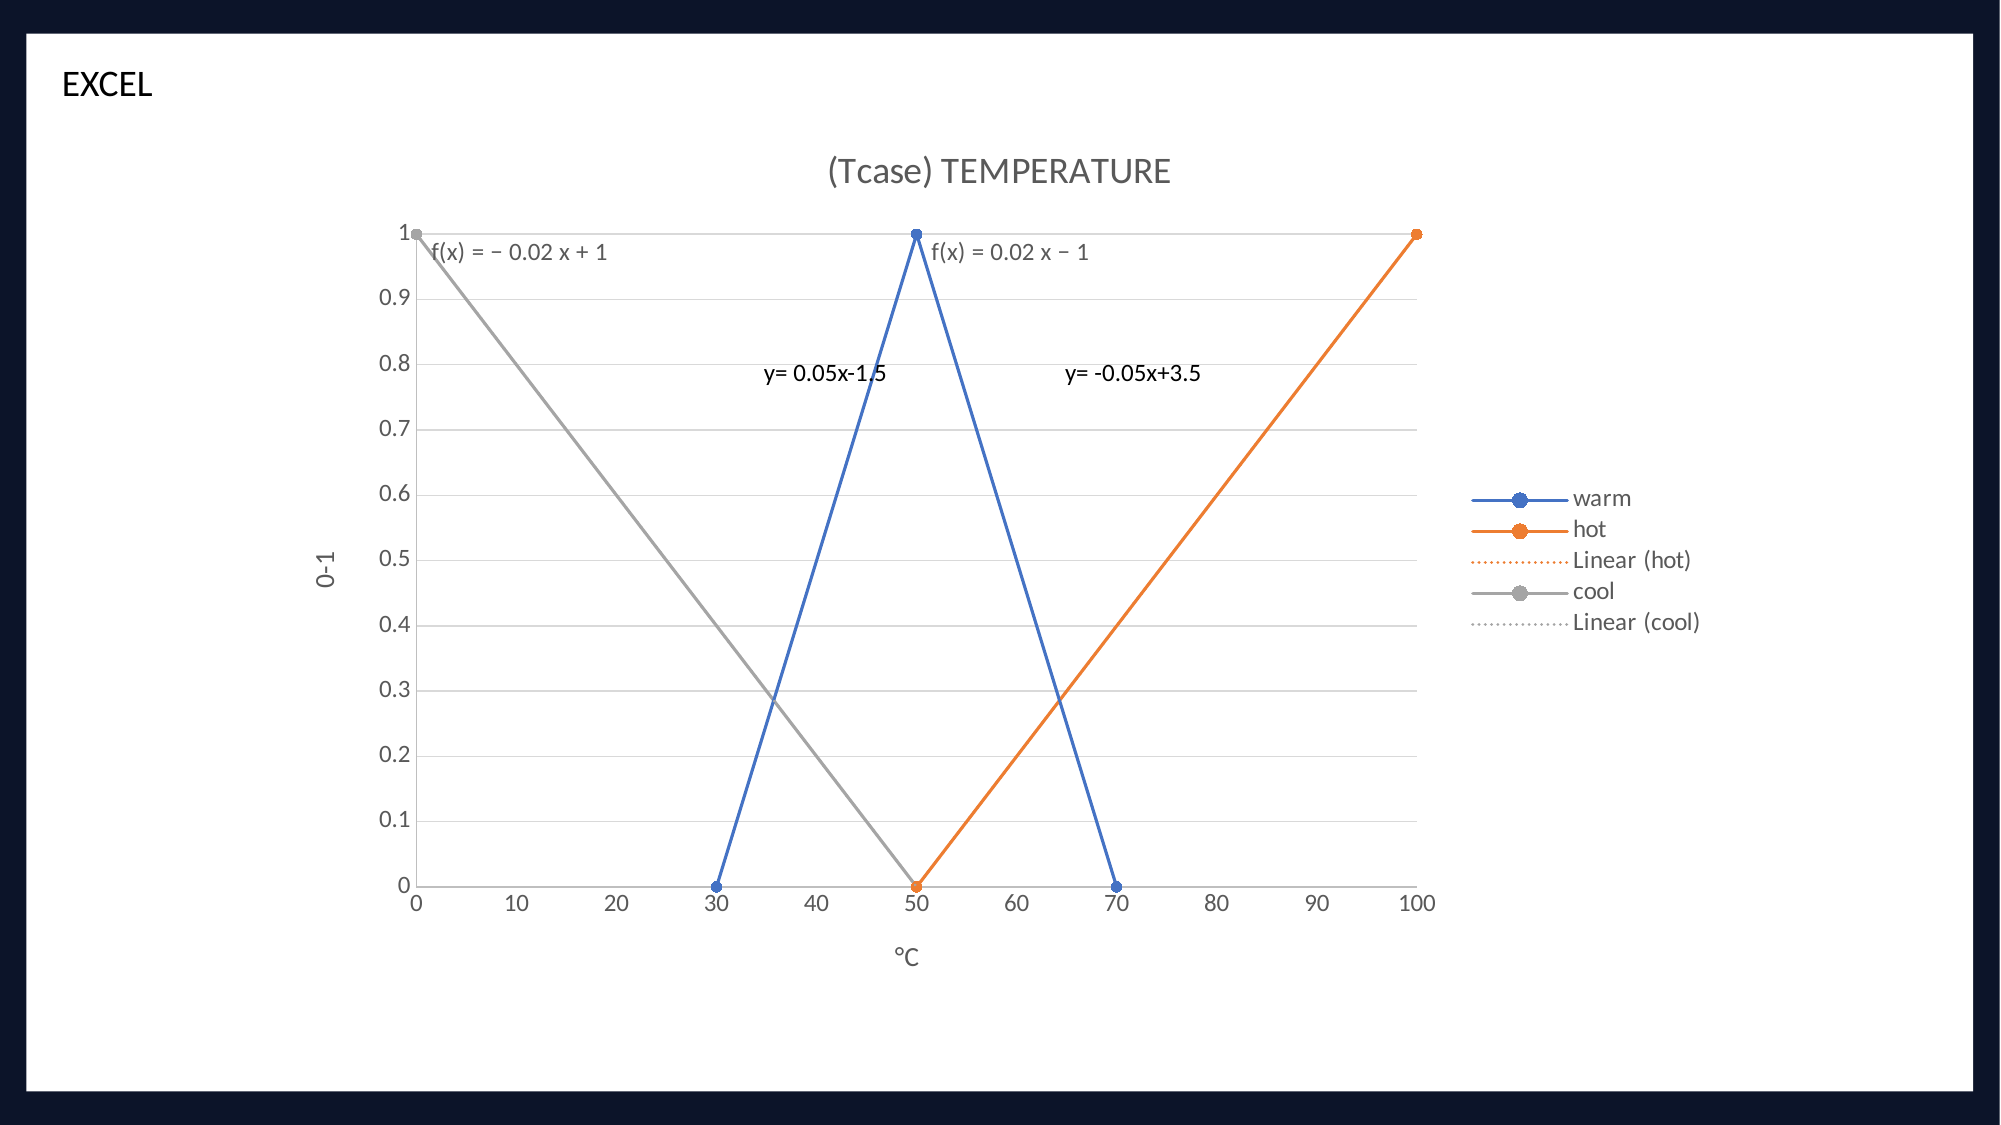

EXCEL

### Chart: (Tcase) TEMPERATURE

| Category |  |  |  |
|---|---|---|---|
y= -0.05x+3.5
y= 0.05x-1.5